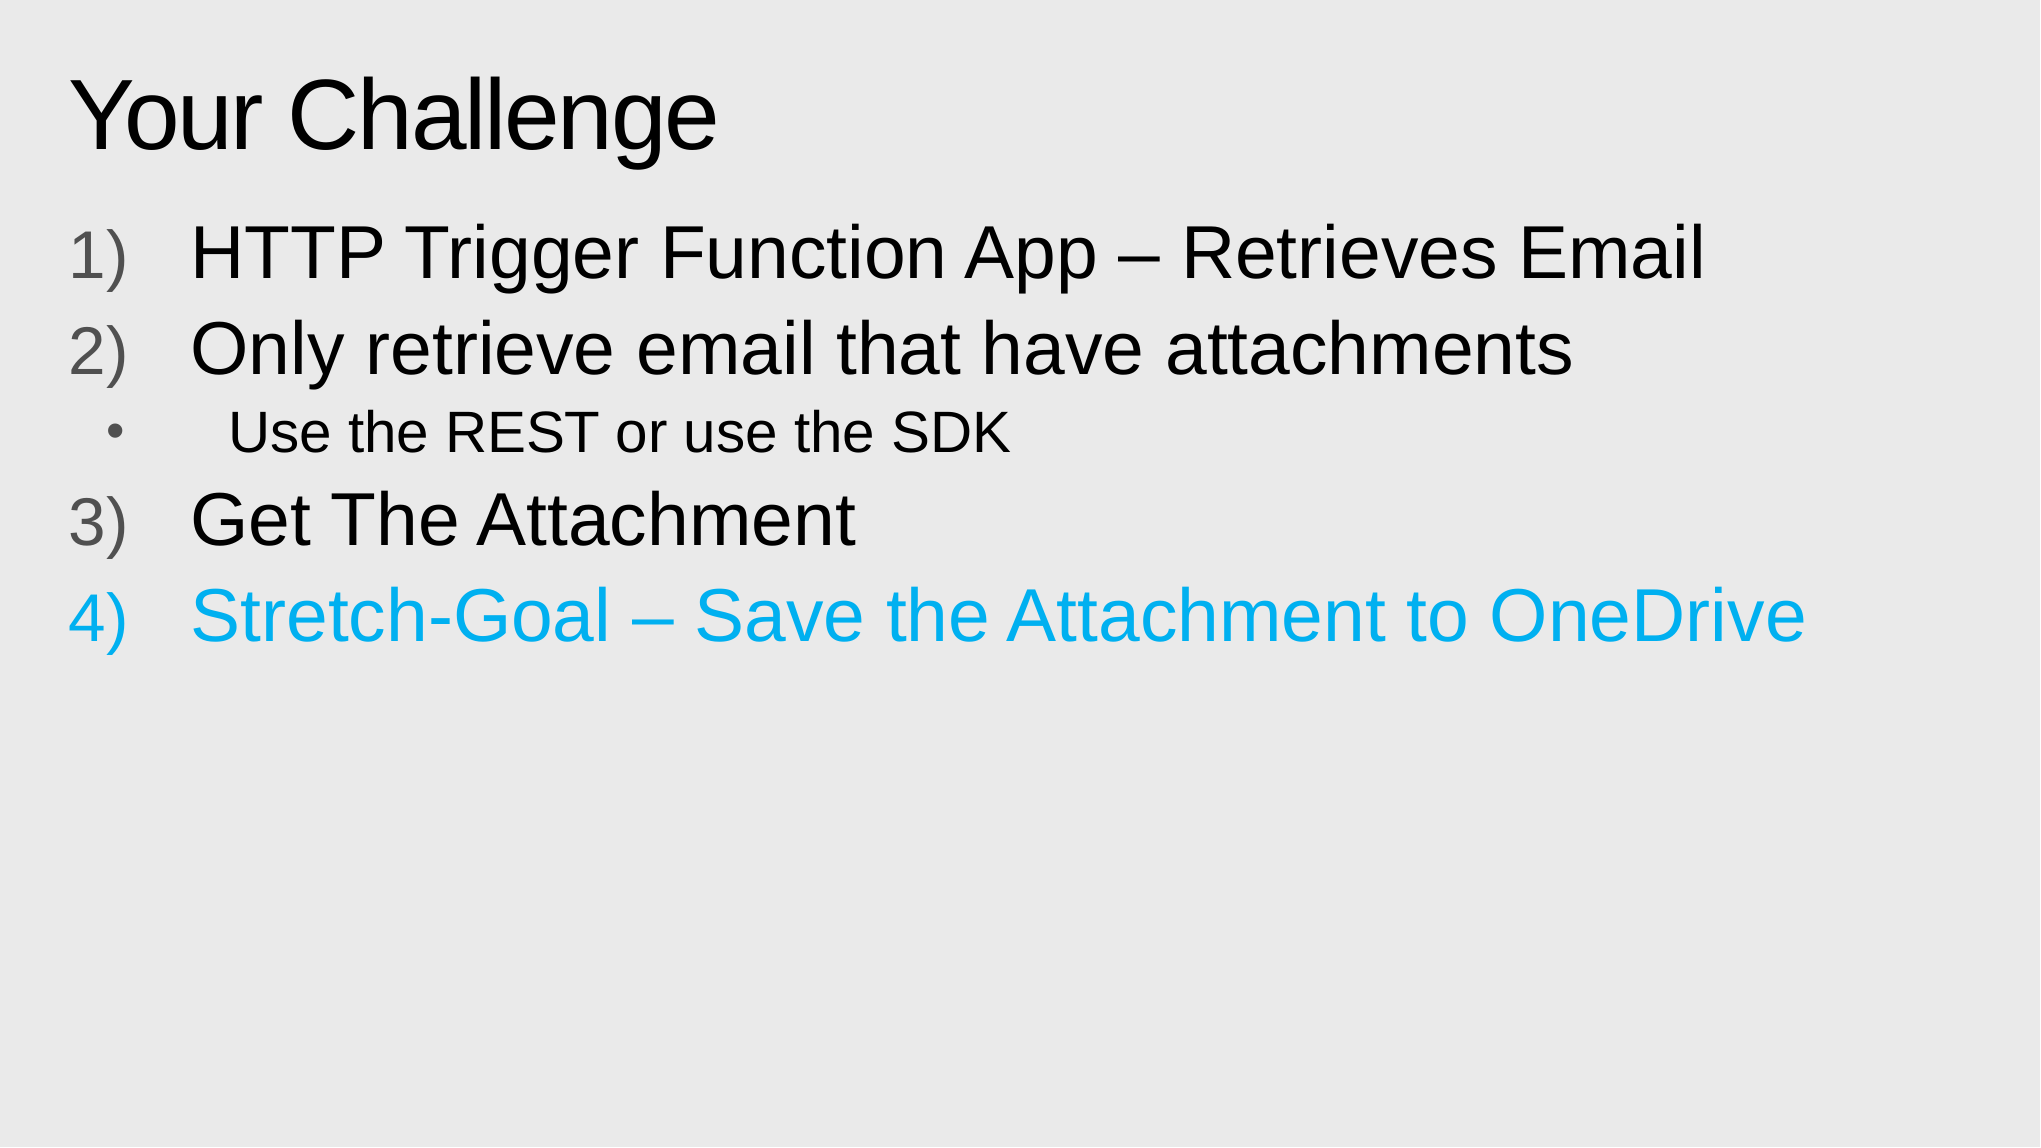

# Your Challenge
HTTP Trigger Function App – Retrieves Email
Only retrieve email that have attachments
Use the REST or use the SDK
Get The Attachment
Stretch-Goal – Save the Attachment to OneDrive